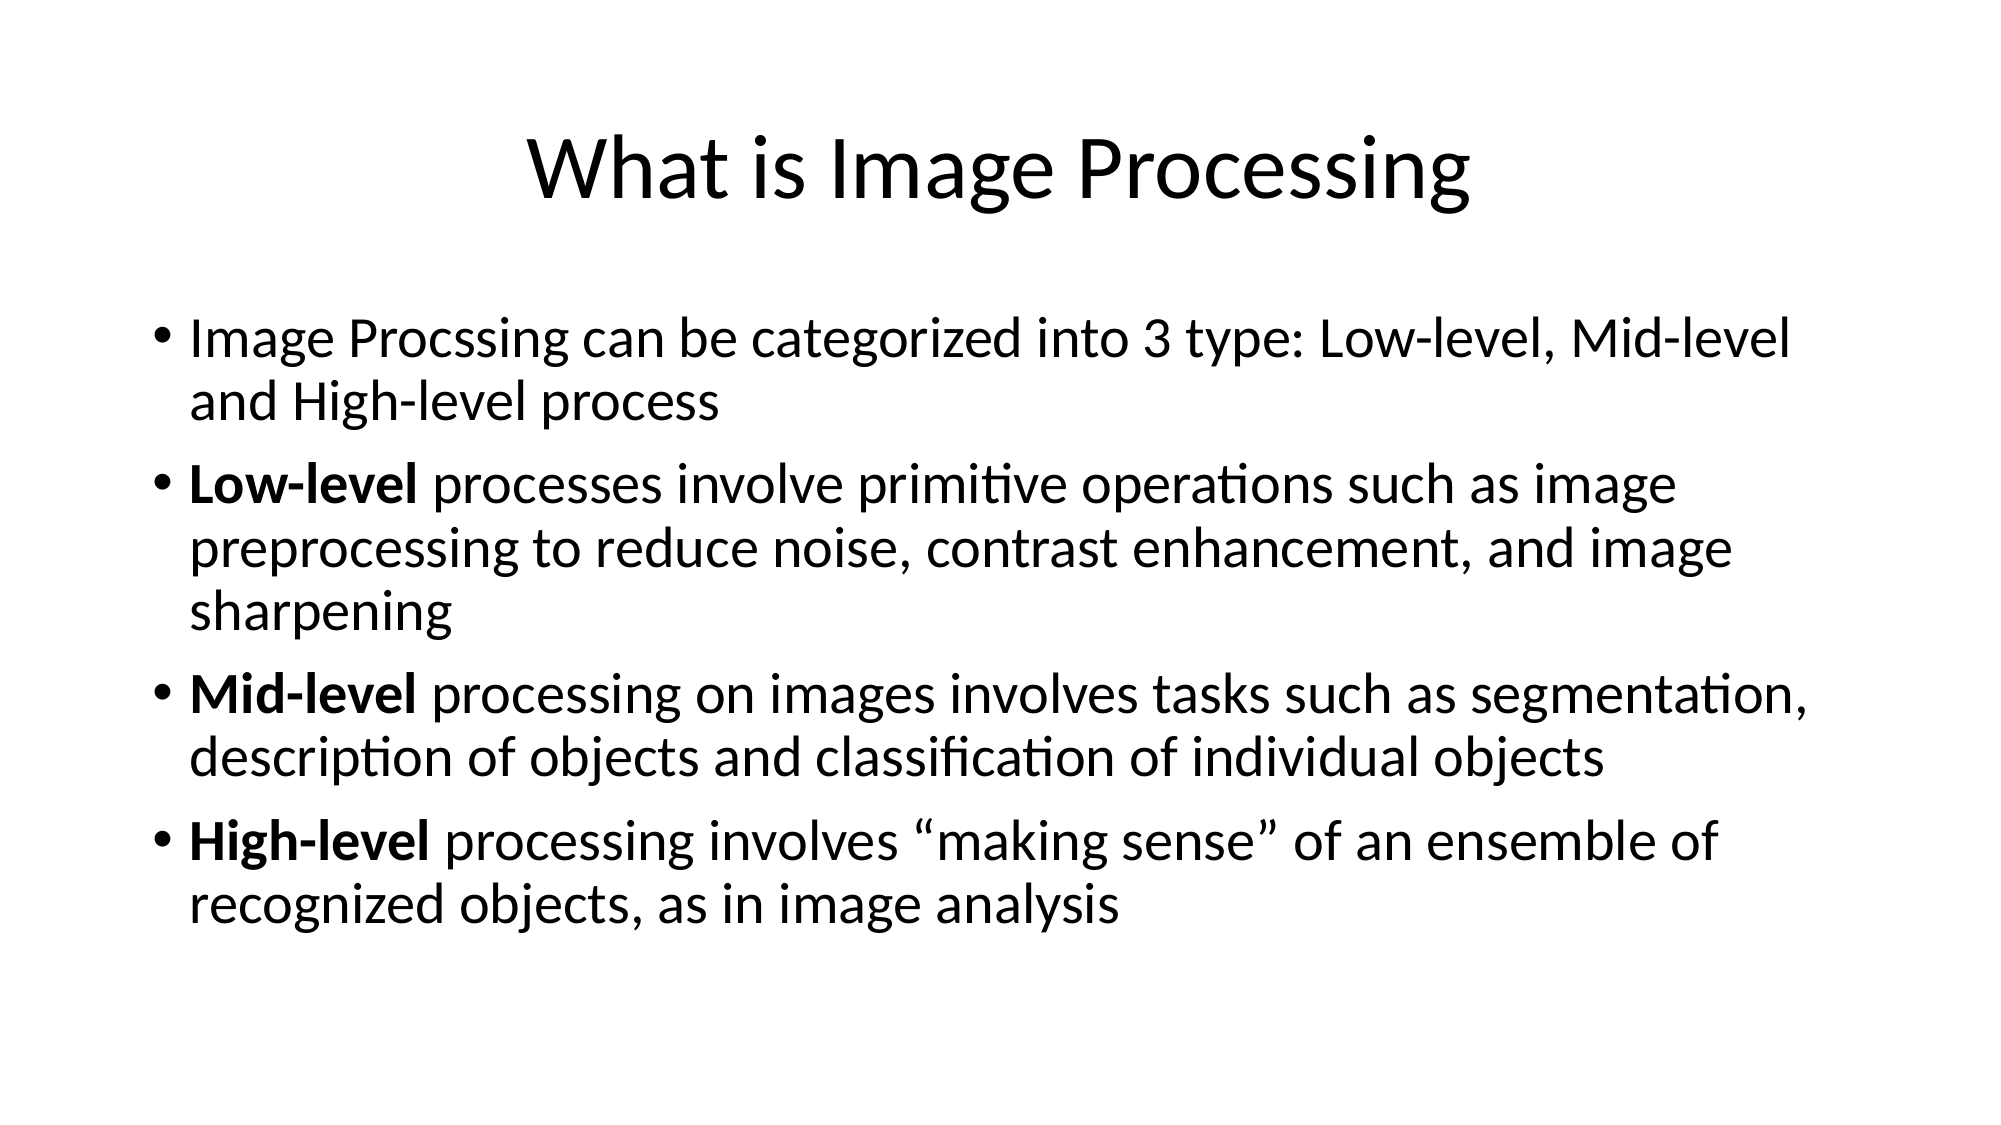

# What is Image Processing
Image Procssing can be categorized into 3 type: Low-level, Mid-level and High-level process
Low-level processes involve primitive operations such as image preprocessing to reduce noise, contrast enhancement, and image sharpening
Mid-level processing on images involves tasks such as segmentation, description of objects and classification of individual objects
High-level processing involves “making sense” of an ensemble of recognized objects, as in image analysis